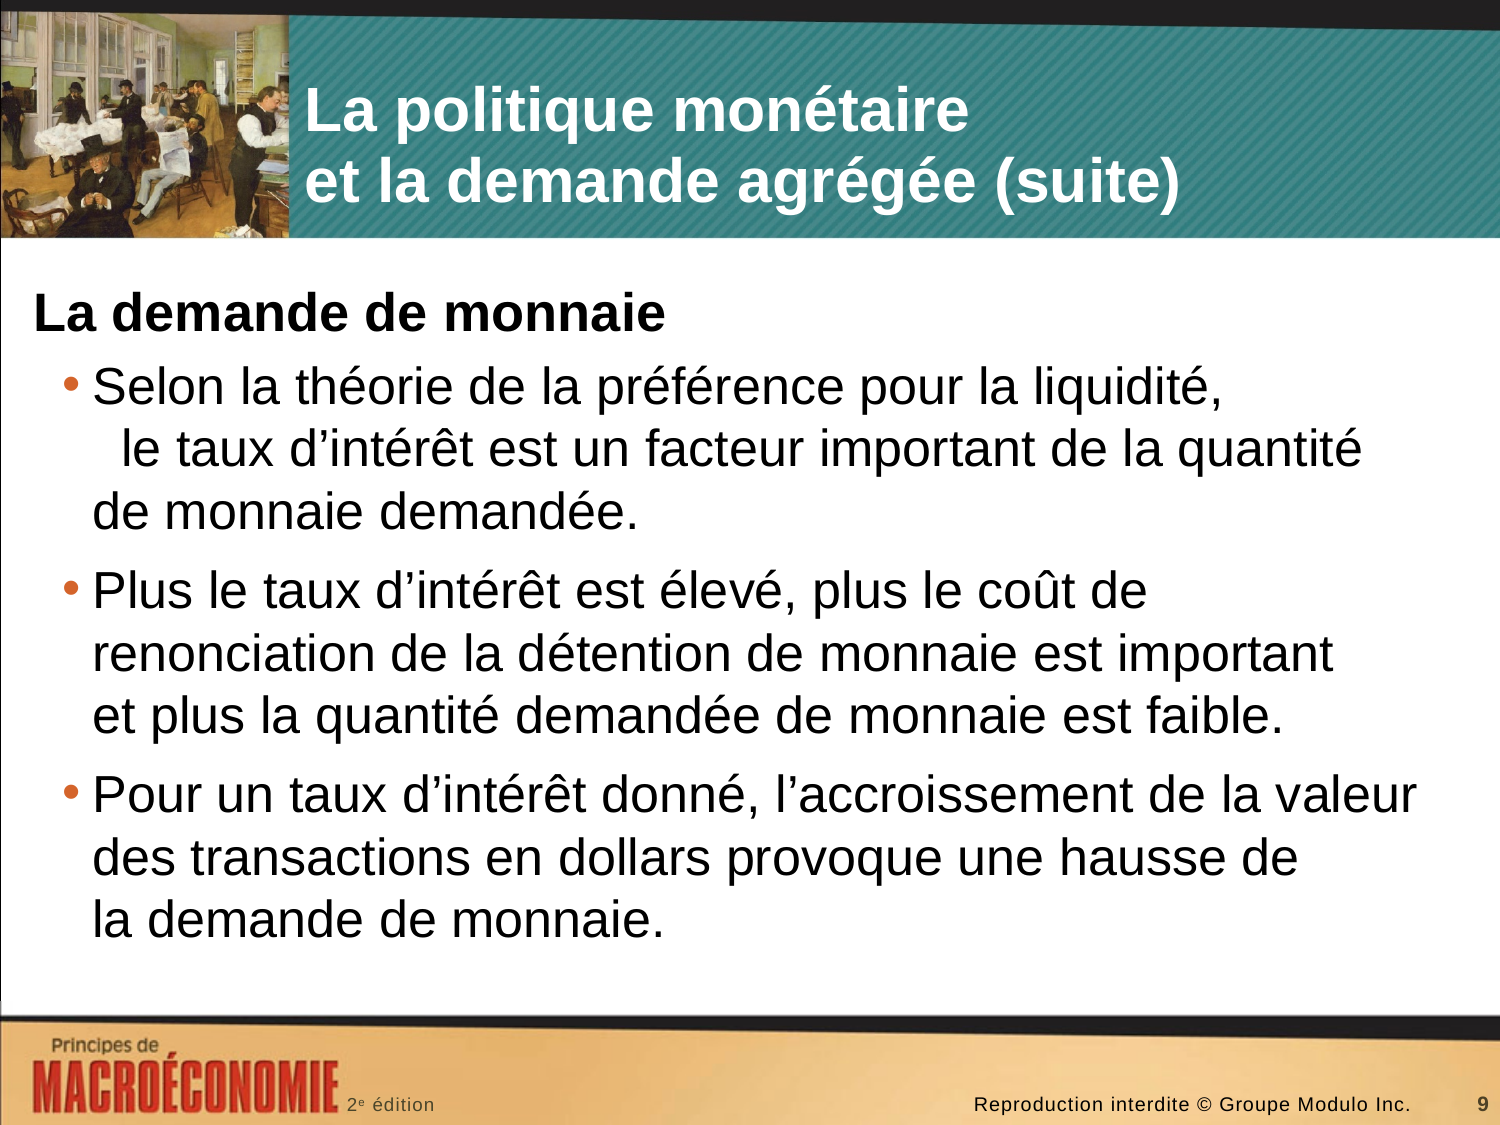

# La politique monétaire et la demande agrégée (suite)
La demande de monnaie
Selon la théorie de la préférence pour la liquidité,                 le taux d’intérêt est un facteur important de la quantité de monnaie demandée.
Plus le taux d’intérêt est élevé, plus le coût de renonciation de la détention de monnaie est important
et plus la quantité demandée de monnaie est faible.
Pour un taux d’intérêt donné, l’accroissement de la valeur des transactions en dollars provoque une hausse de       la demande de monnaie.
9